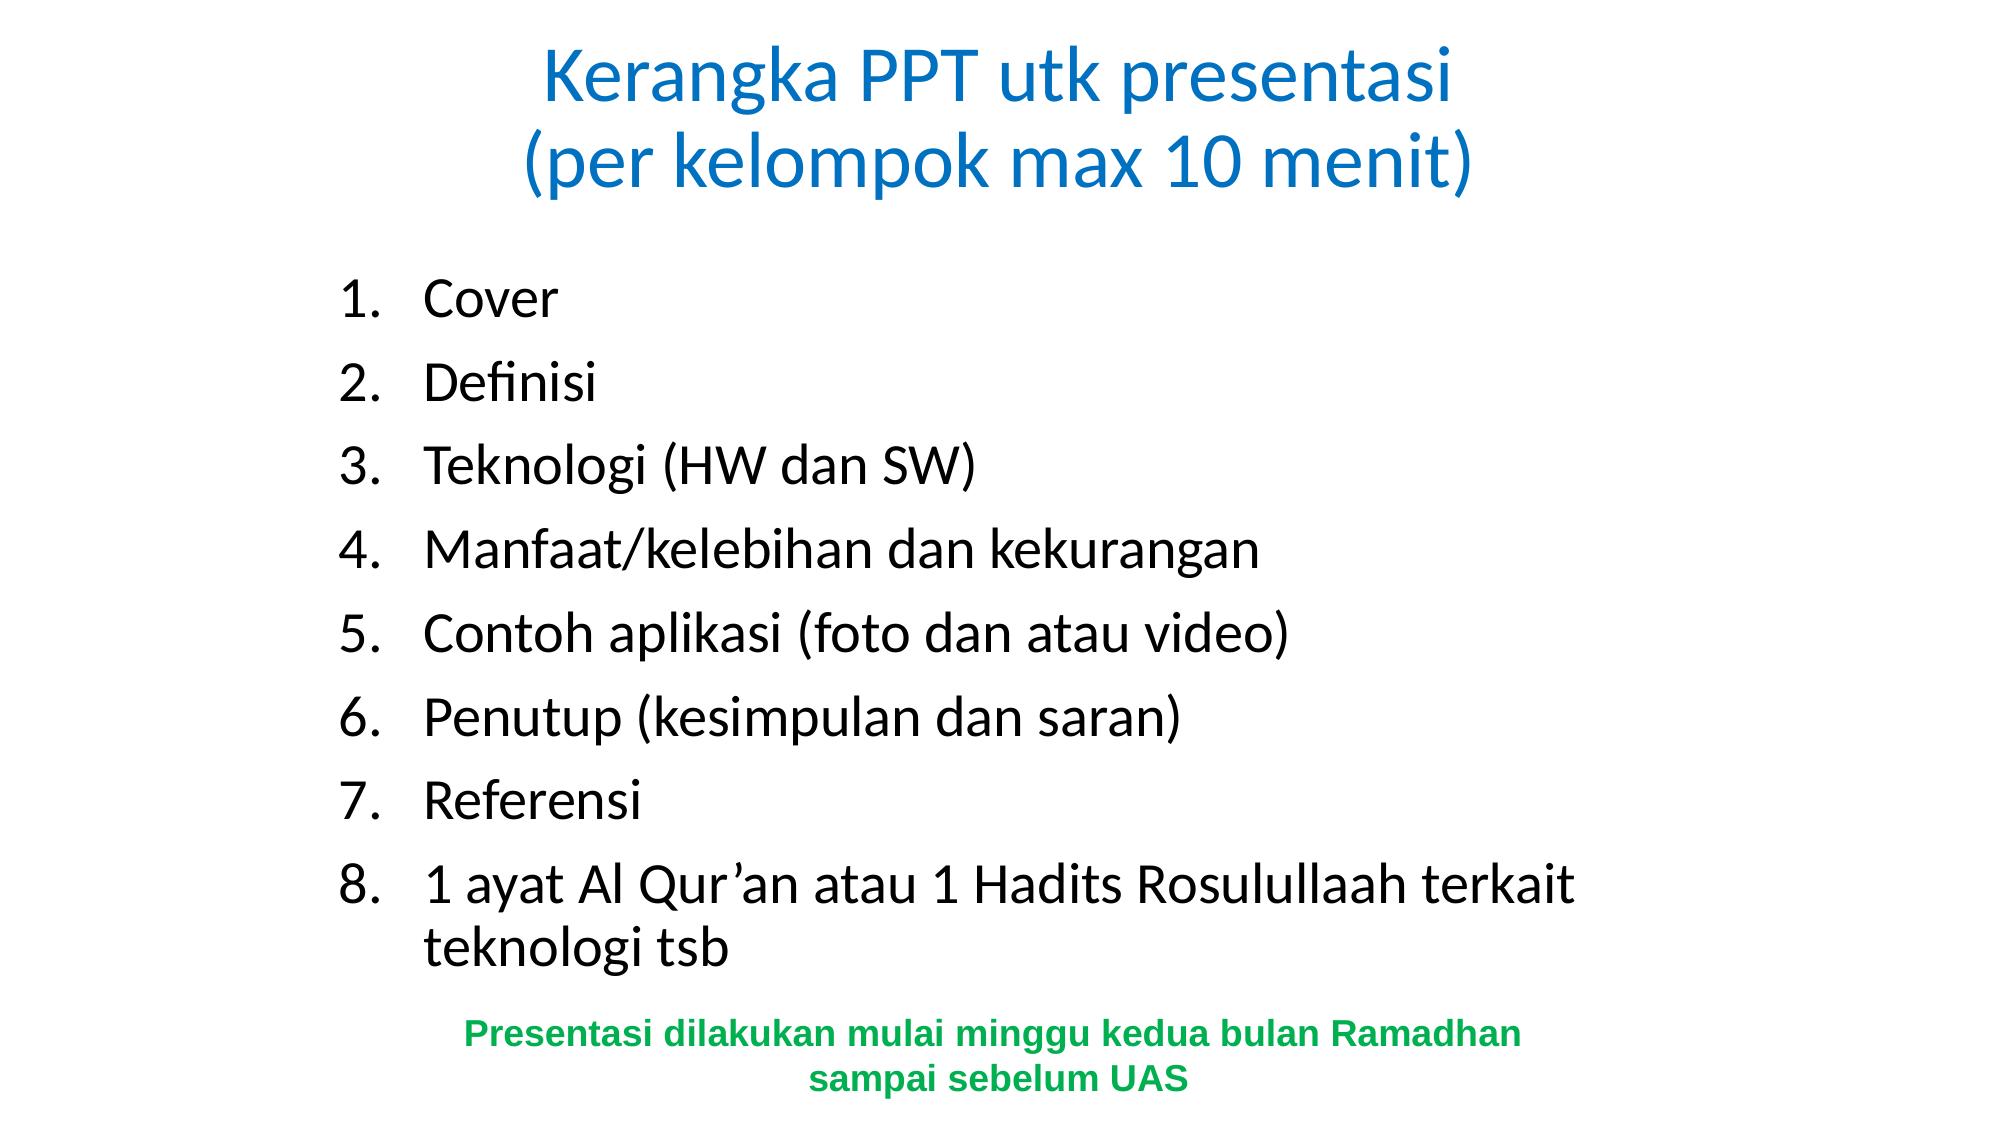

# Kerangka PPT utk presentasi (per kelompok max 10 menit)
Cover
Definisi
Teknologi (HW dan SW)
Manfaat/kelebihan dan kekurangan
Contoh aplikasi (foto dan atau video)
Penutup (kesimpulan dan saran)
Referensi
1 ayat Al Qur’an atau 1 Hadits Rosulullaah terkait teknologi tsb
Presentasi dilakukan mulai minggu kedua bulan Ramadhan
sampai sebelum UAS